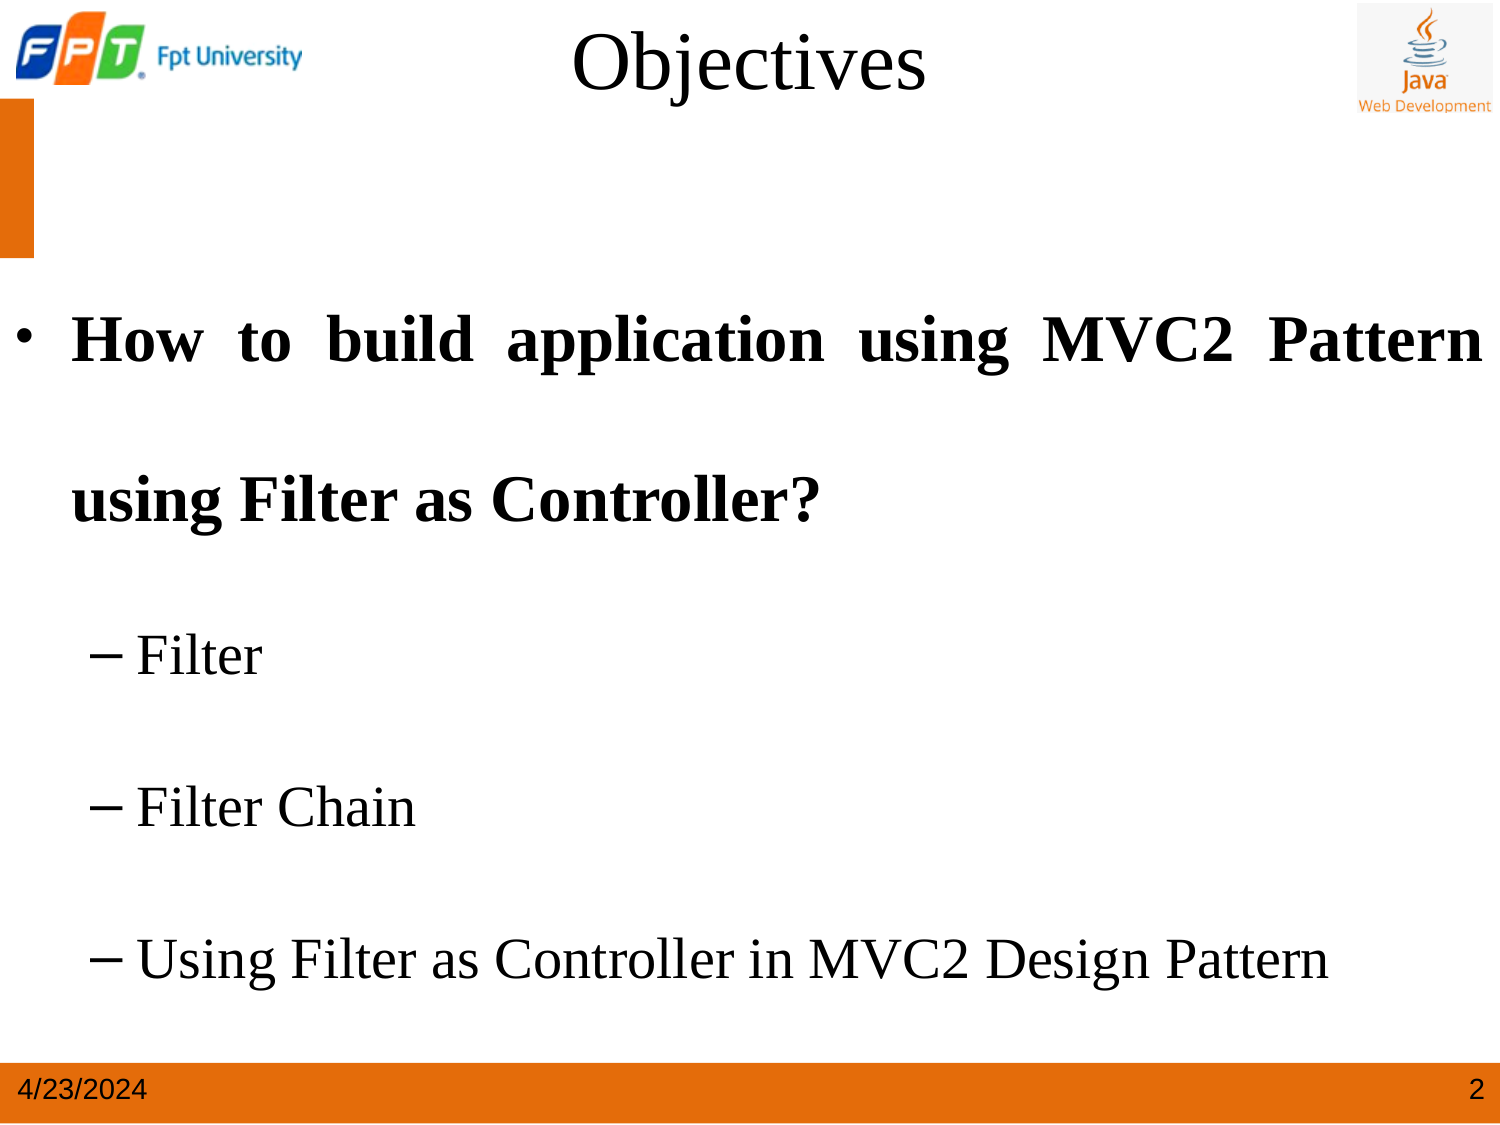

# Objectives
How to build application using MVC2 Pattern using Filter as Controller?
Filter
Filter Chain
Using Filter as Controller in MVC2 Design Pattern
4/23/2024
2